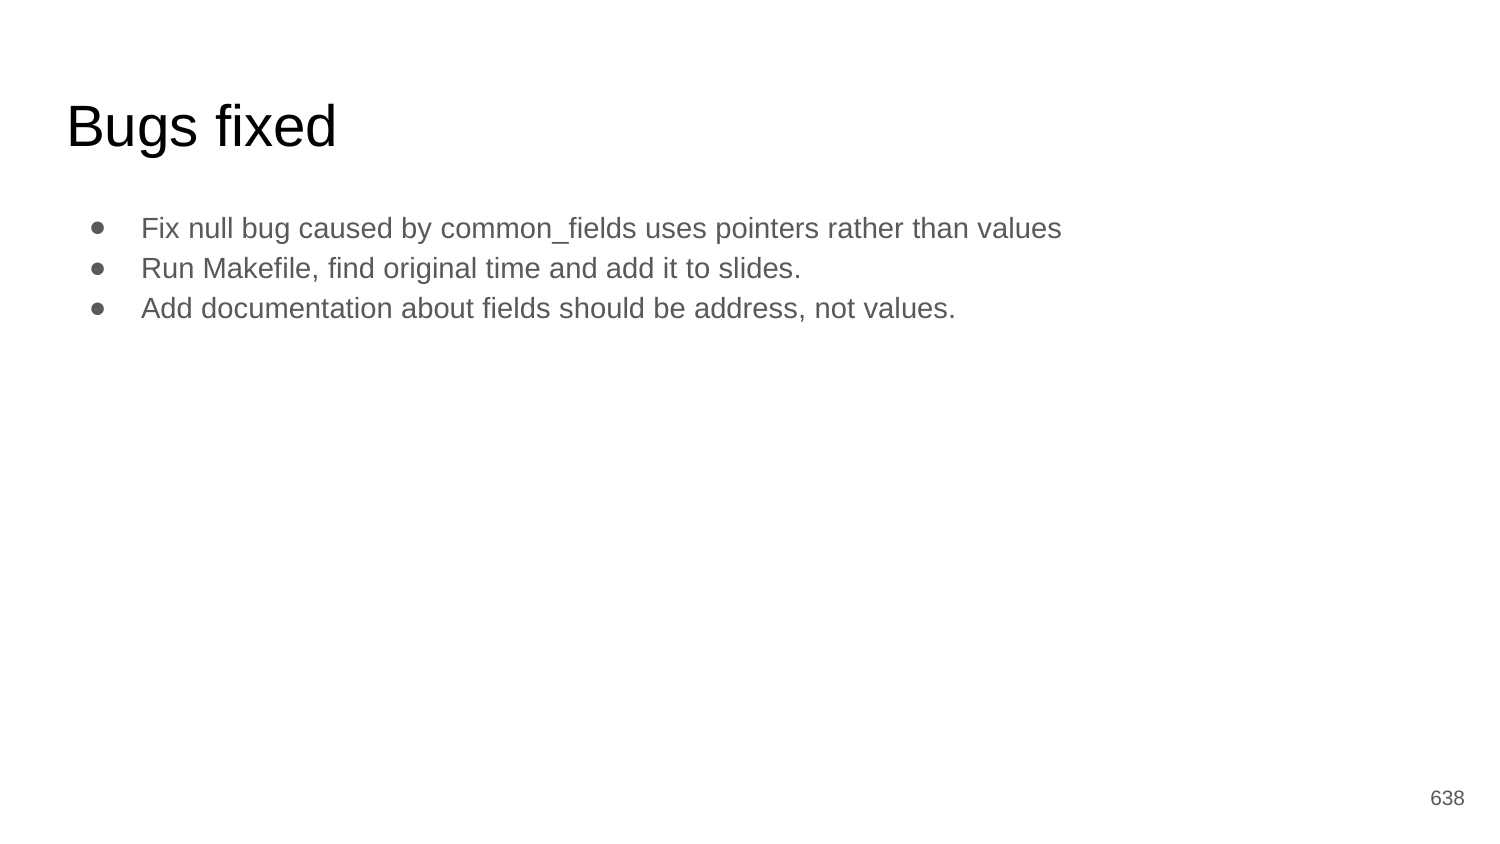

# Bugs fixed
Fix null bug caused by common_fields uses pointers rather than values
Run Makefile, find original time and add it to slides.
Add documentation about fields should be address, not values.
638